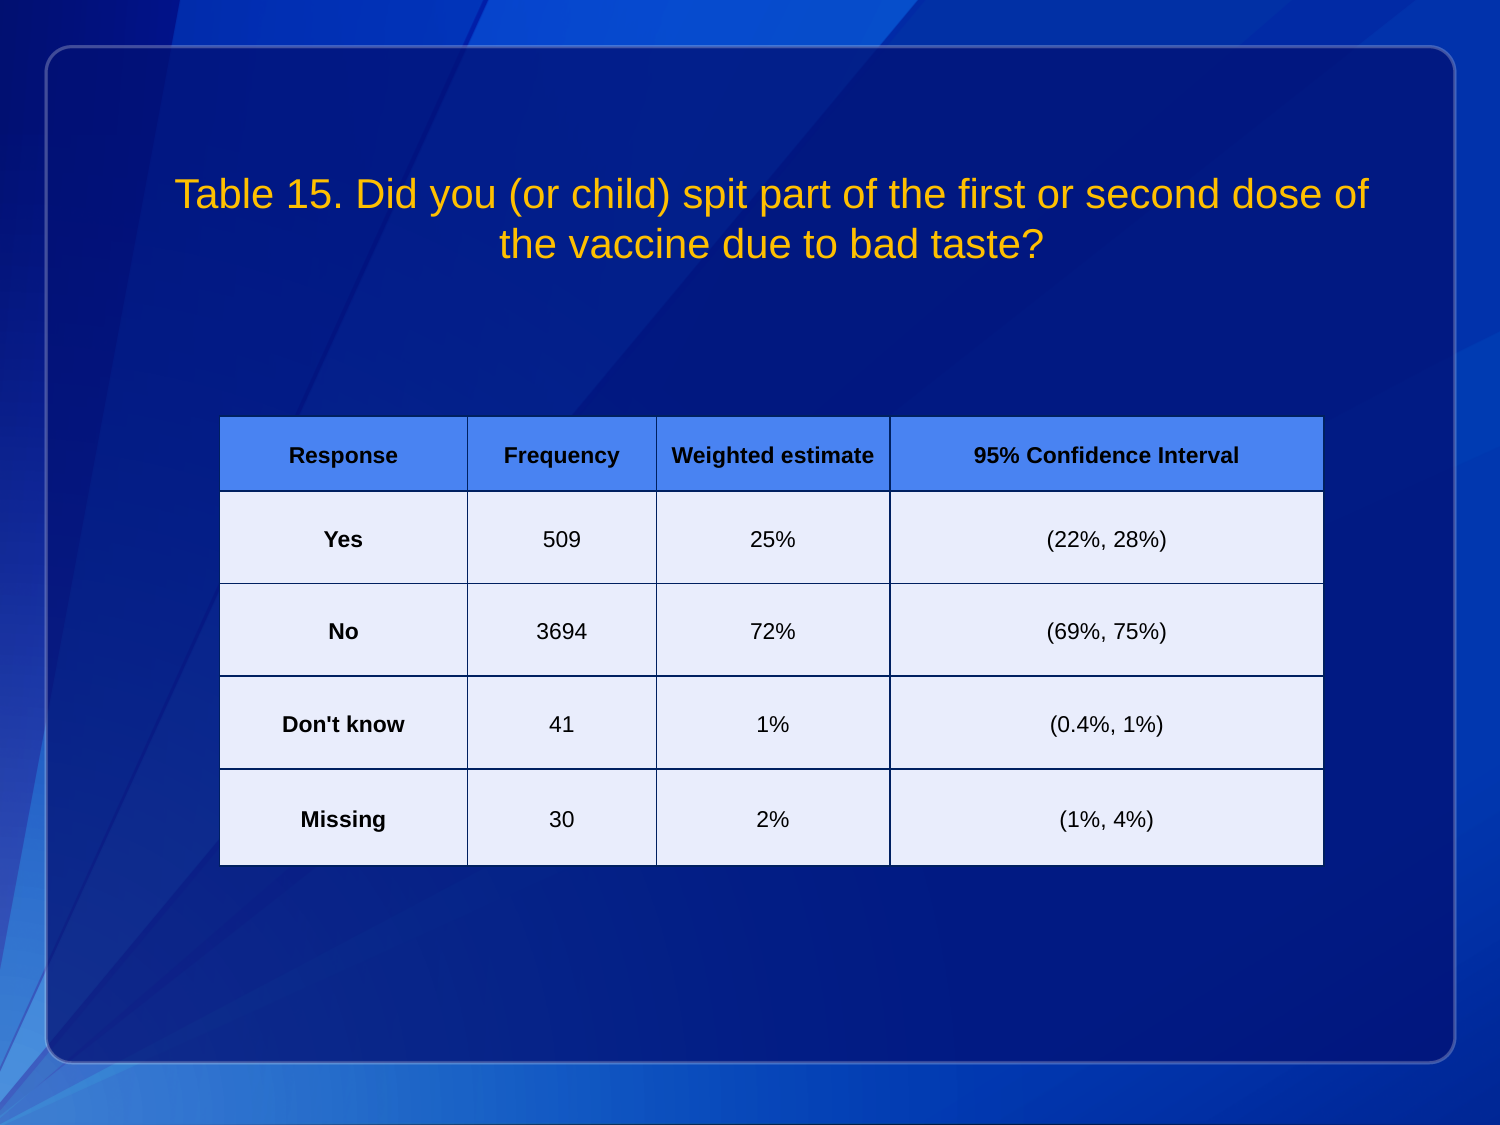

# Table 15. Did you (or child) spit part of the first or second dose of the vaccine due to bad taste?
| Response | Frequency | Weighted estimate | 95% Confidence Interval |
| --- | --- | --- | --- |
| Yes | 509 | 25% | (22%, 28%) |
| No | 3694 | 72% | (69%, 75%) |
| Don't know | 41 | 1% | (0.4%, 1%) |
| Missing | 30 | 2% | (1%, 4%) |